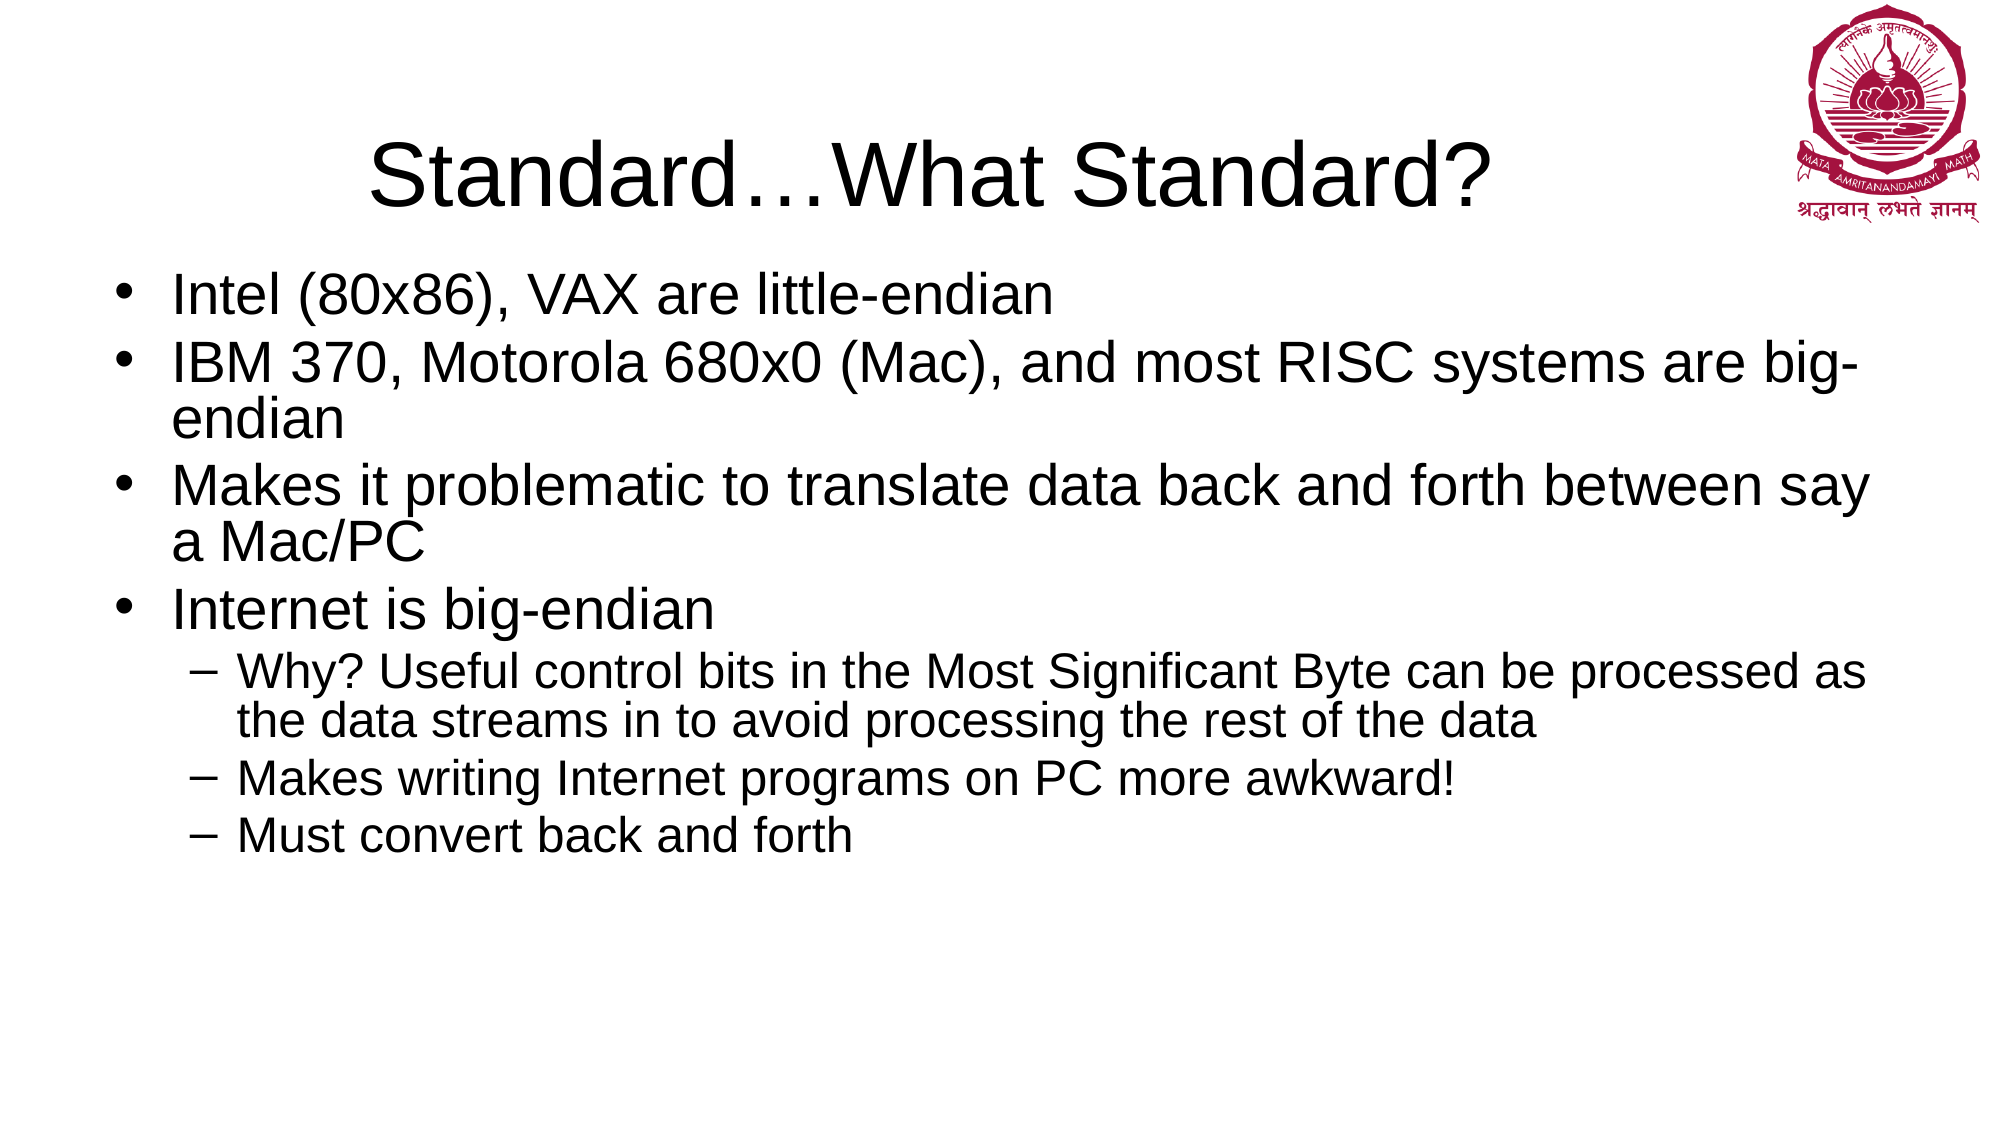

# Standard…What Standard?
Intel (80x86), VAX are little-endian
IBM 370, Motorola 680x0 (Mac), and most RISC systems are big-endian
Makes it problematic to translate data back and forth between say a Mac/PC
Internet is big-endian
Why? Useful control bits in the Most Significant Byte can be processed as the data streams in to avoid processing the rest of the data
Makes writing Internet programs on PC more awkward!
Must convert back and forth